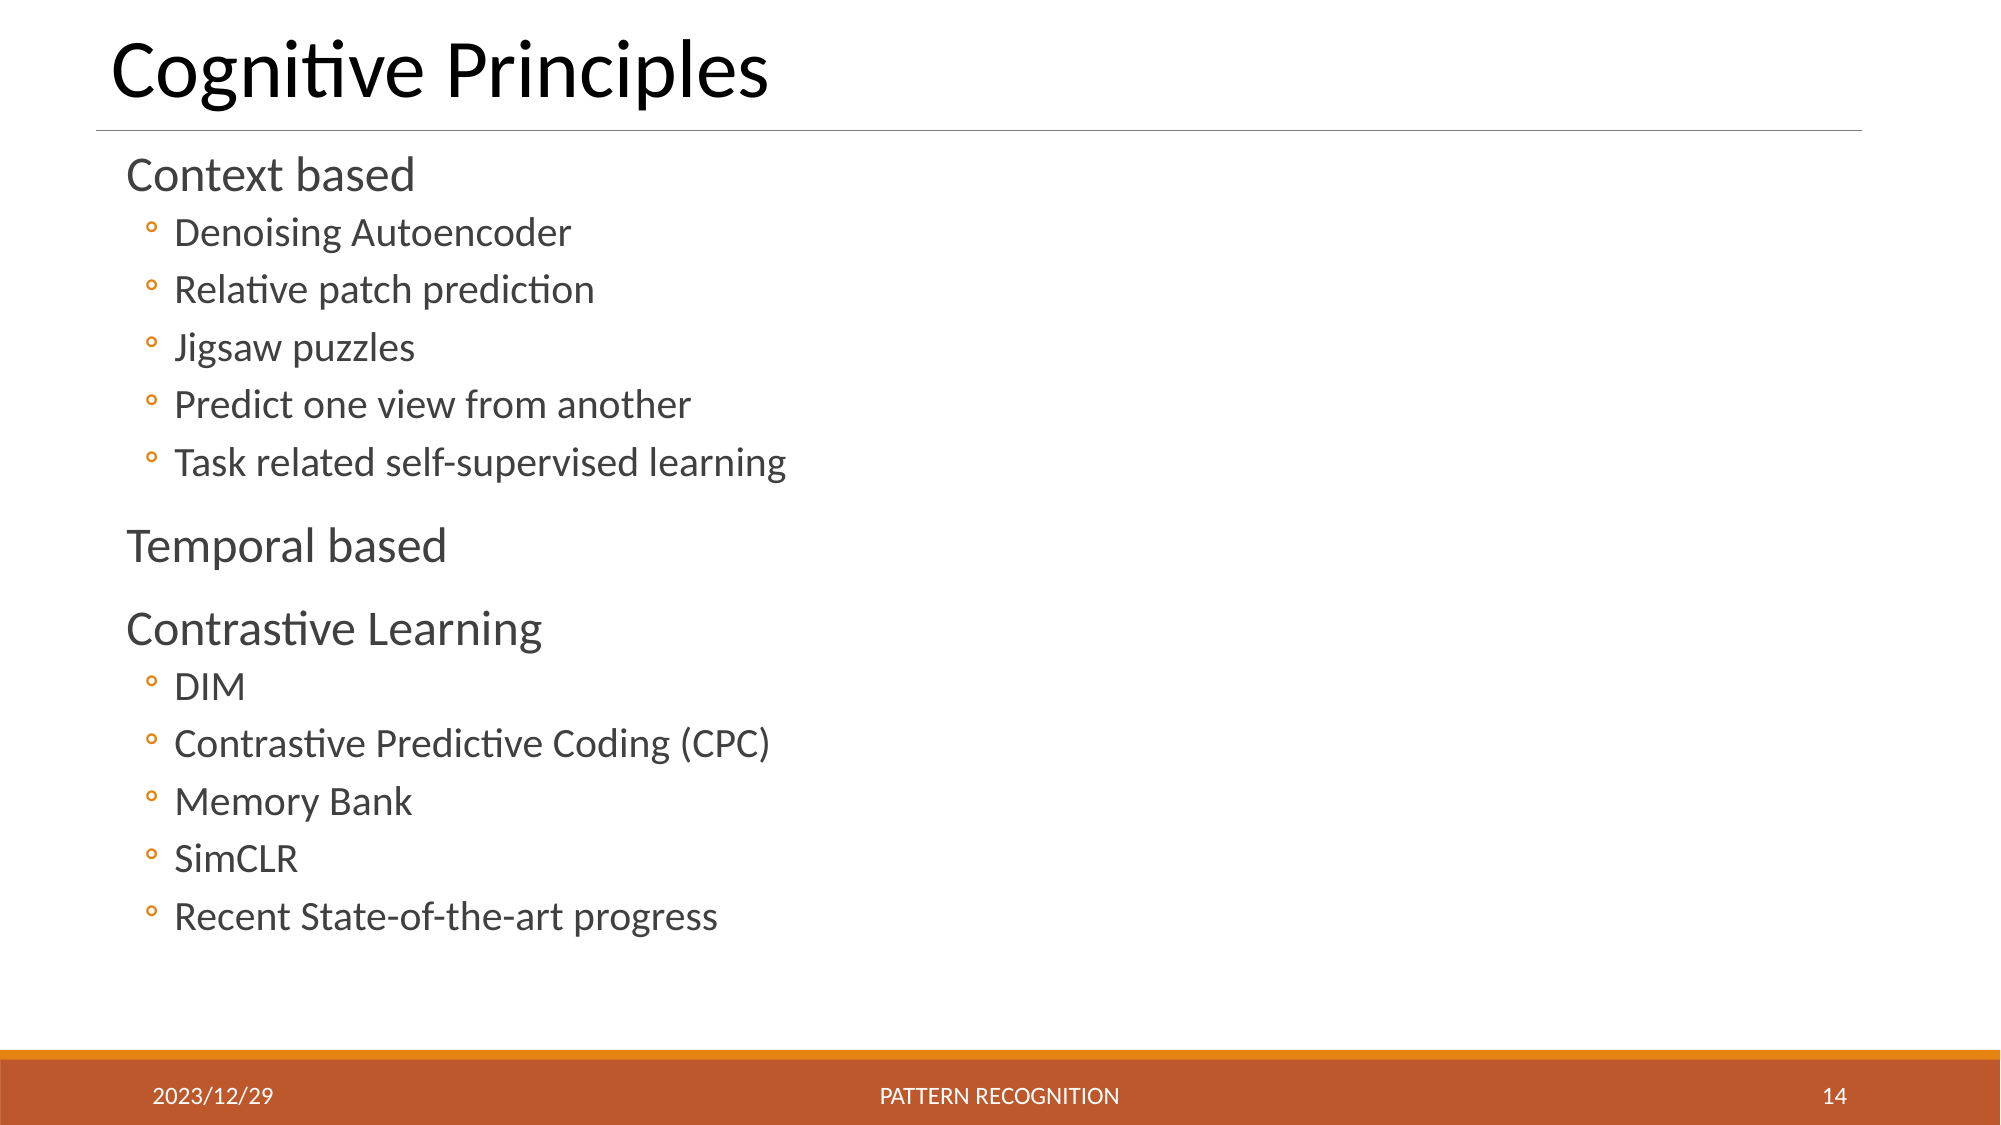

# Cognitive Principles
Context based
Denoising Autoencoder
Relative patch prediction
Jigsaw puzzles
Predict one view from another
Task related self-supervised learning
Temporal based
Contrastive Learning
DIM
Contrastive Predictive Coding (CPC)
Memory Bank
SimCLR
Recent State-of-the-art progress
2023/12/29
Pattern recognition
14